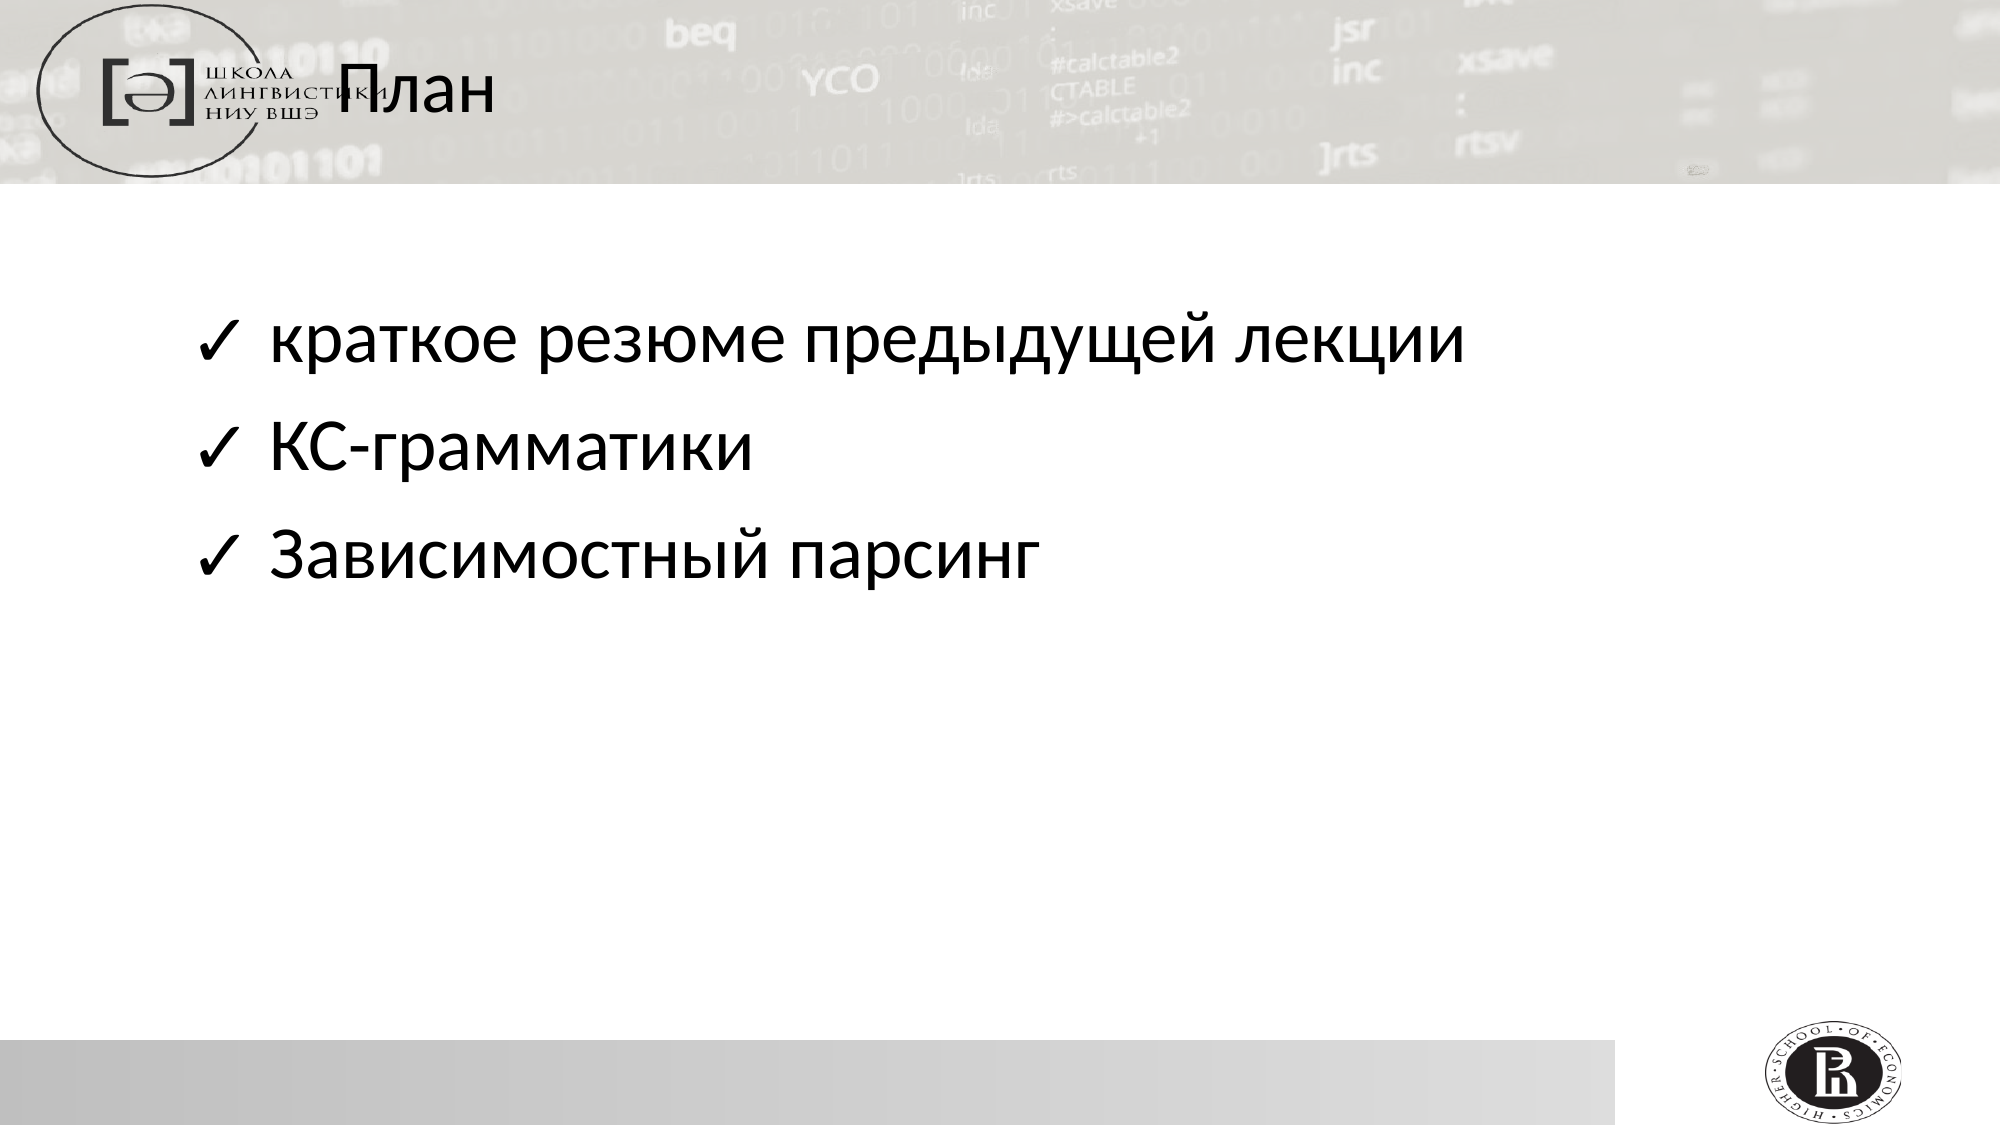

План
 краткое резюме предыдущей лекции
 КС-грамматики
 Зависимостный парсинг